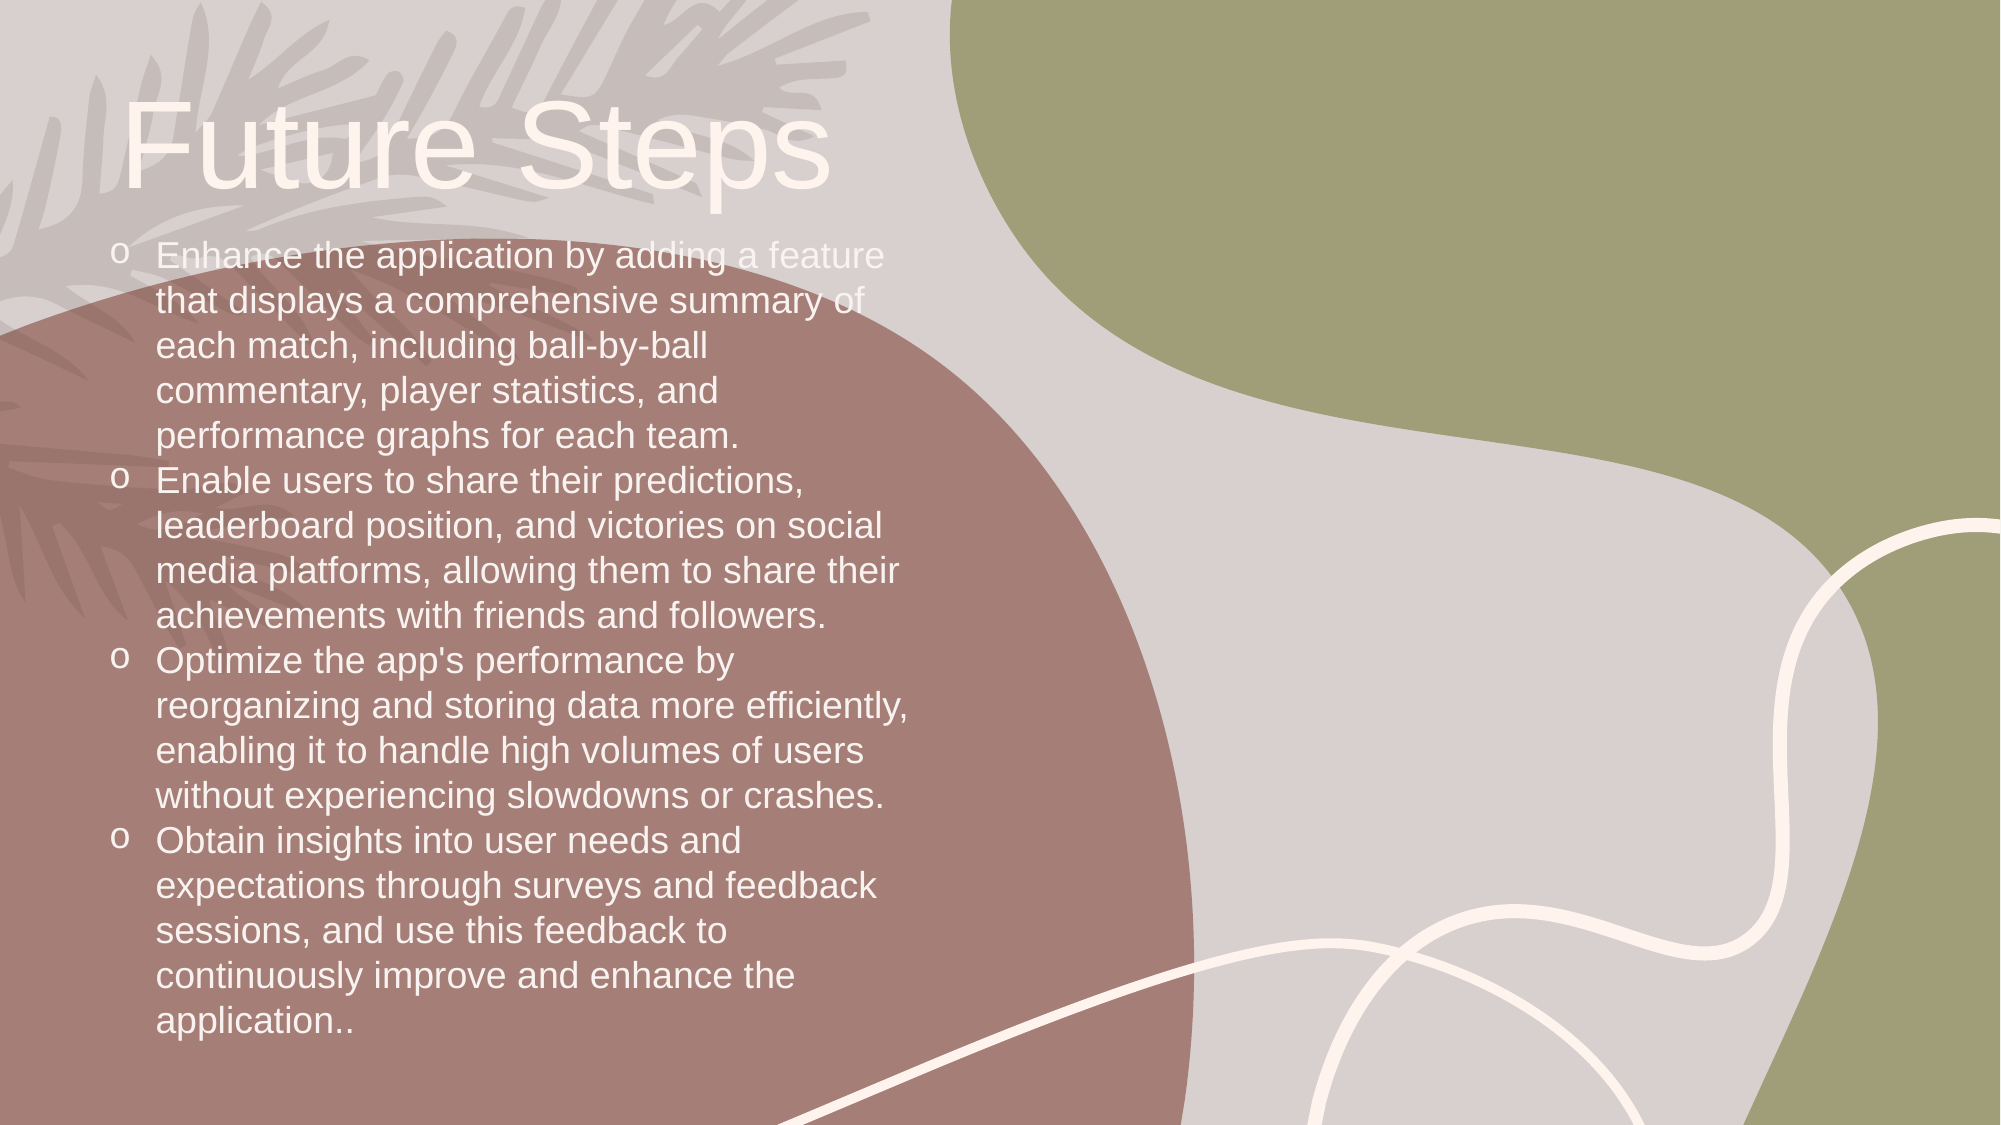

# Future Steps
Enhance the application by adding a feature that displays a comprehensive summary of each match, including ball-by-ball commentary, player statistics, and performance graphs for each team.
Enable users to share their predictions, leaderboard position, and victories on social media platforms, allowing them to share their achievements with friends and followers.
Optimize the app's performance by reorganizing and storing data more efficiently, enabling it to handle high volumes of users without experiencing slowdowns or crashes.
Obtain insights into user needs and expectations through surveys and feedback sessions, and use this feedback to continuously improve and enhance the application..